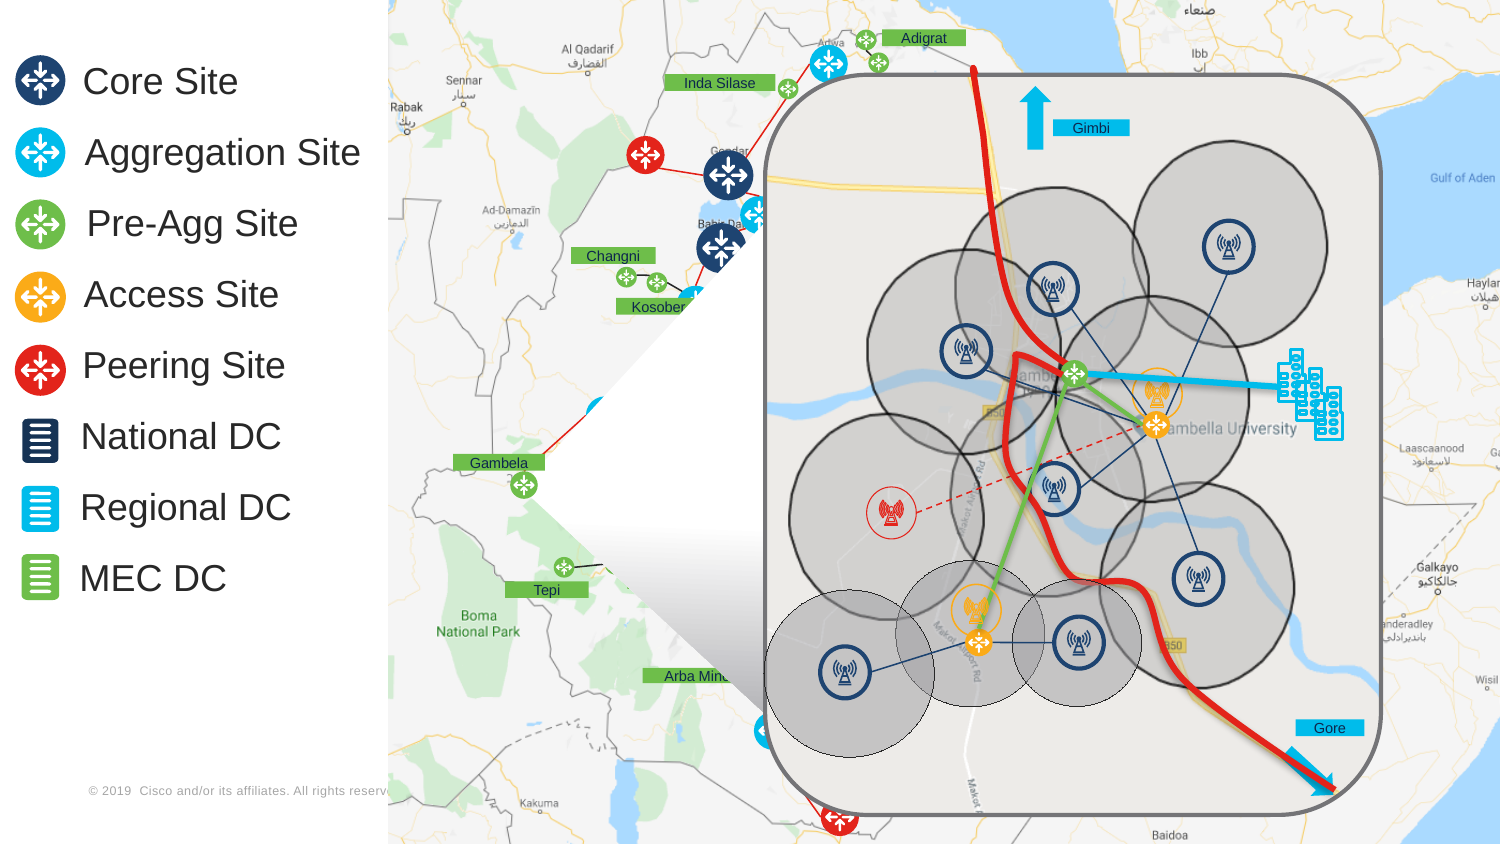

Adigrat

Inda Silase

Gimbi

Semera

Changni

Kosober

Kombolcha
Finote Selam

Gebraguracha

Jijiga

Debre Birhan

Ambo

Holeta

Harar
Miesso

Bishoftu

Gambela

Sebeta

Mojo

Degehabur

Shashemene
Agard

Areka

Assasa

Bonga

Tepi

Yirga Alem

Kibremengist

Arba Minch

Gore